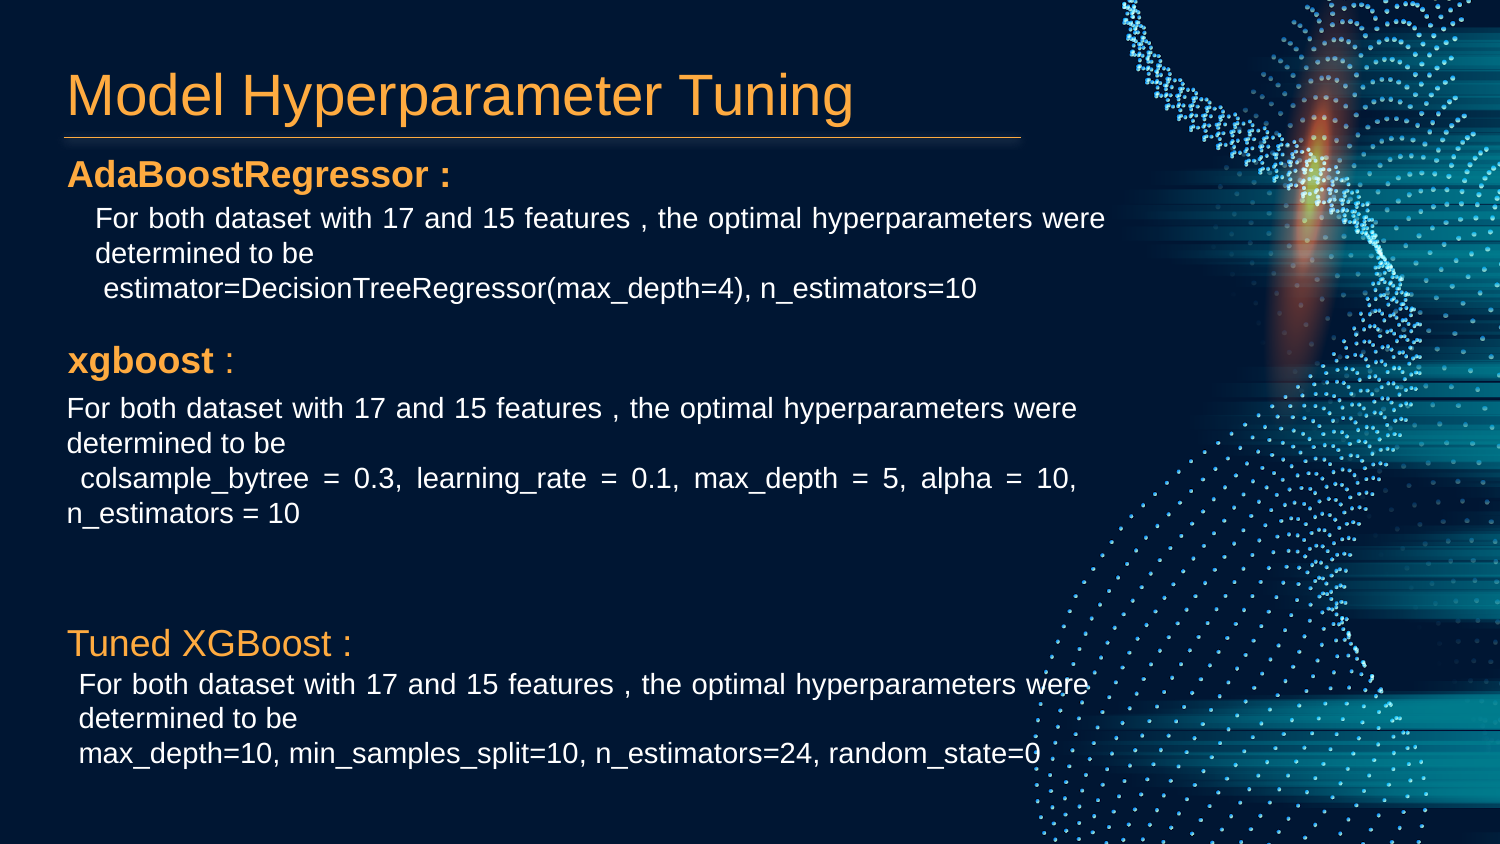

# Model Hyperparameter Tuning
AdaBoostRegressor :
For both dataset with 17 and 15 features , the optimal hyperparameters were determined to be
 estimator=DecisionTreeRegressor(max_depth=4), n_estimators=10
xgboost :
For both dataset with 17 and 15 features , the optimal hyperparameters were determined to be
 colsample_bytree = 0.3, learning_rate = 0.1, max_depth = 5, alpha = 10, n_estimators = 10
Tuned XGBoost :
For both dataset with 17 and 15 features , the optimal hyperparameters were determined to be
max_depth=10, min_samples_split=10, n_estimators=24, random_state=0